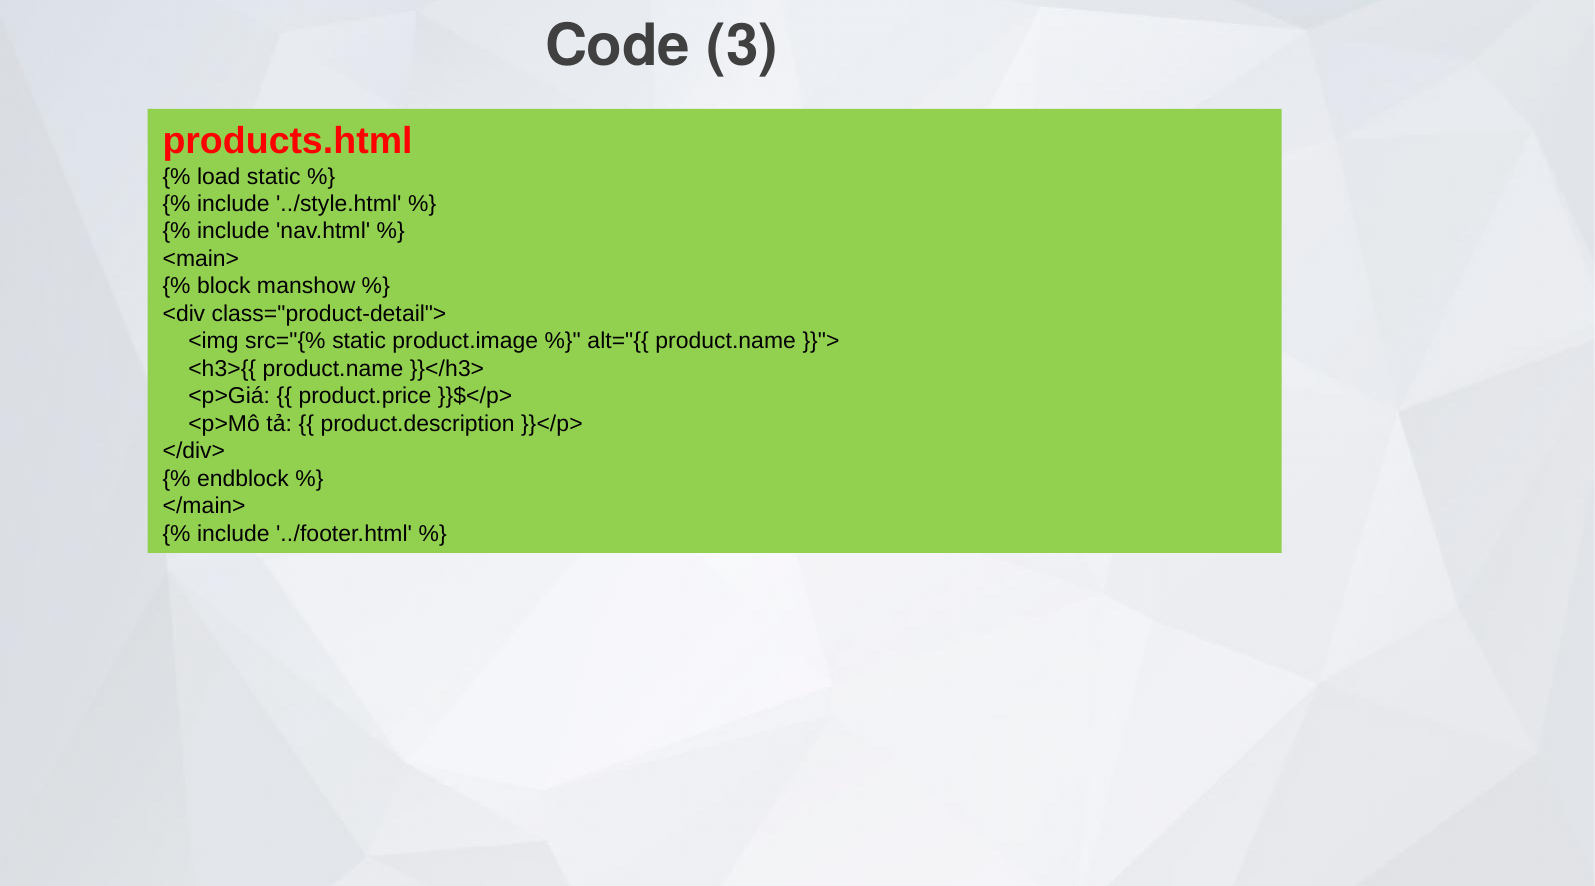

Code (3)

products.html
{% load static %}
{% include '../style.html' %}
{% include 'nav.html' %}
<main>
{% block manshow %}
<div class="product-detail">
    <img src="{% static product.image %}" alt="{{ product.name }}">
    <h3>{{ product.name }}</h3>
    <p>Giá: {{ product.price }}$</p>
    <p>Mô tả: {{ product.description }}</p>
</div>
{% endblock %}
</main>
{% include '../footer.html' %}